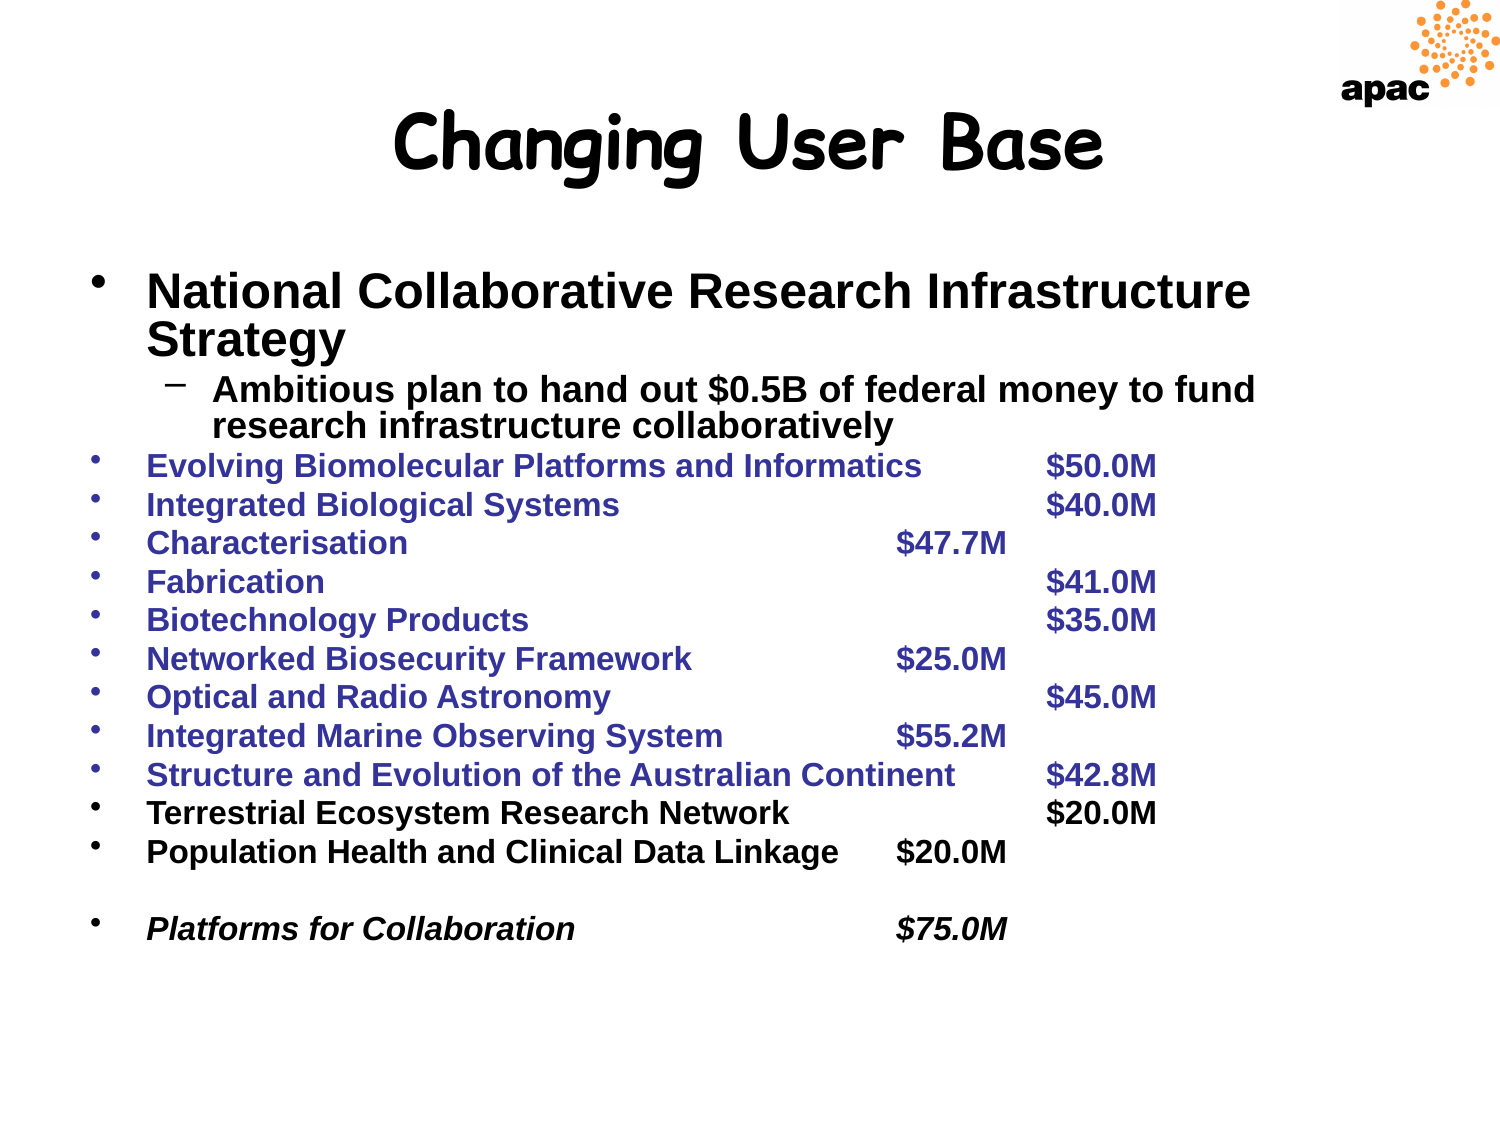

# Changing User Base
National Collaborative Research Infrastructure Strategy
Ambitious plan to hand out $0.5B of federal money to fund research infrastructure collaboratively
Evolving Biomolecular Platforms and Informatics	$50.0M
Integrated Biological Systems			$40.0M
Characterisation				$47.7M
Fabrication					$41.0M
Biotechnology Products				$35.0M
Networked Biosecurity Framework		$25.0M
Optical and Radio Astronomy			$45.0M
Integrated Marine Observing System		$55.2M
Structure and Evolution of the Australian Continent	$42.8M
Terrestrial Ecosystem Research Network		$20.0M
Population Health and Clinical Data Linkage	$20.0M

Platforms for Collaboration			$75.0M